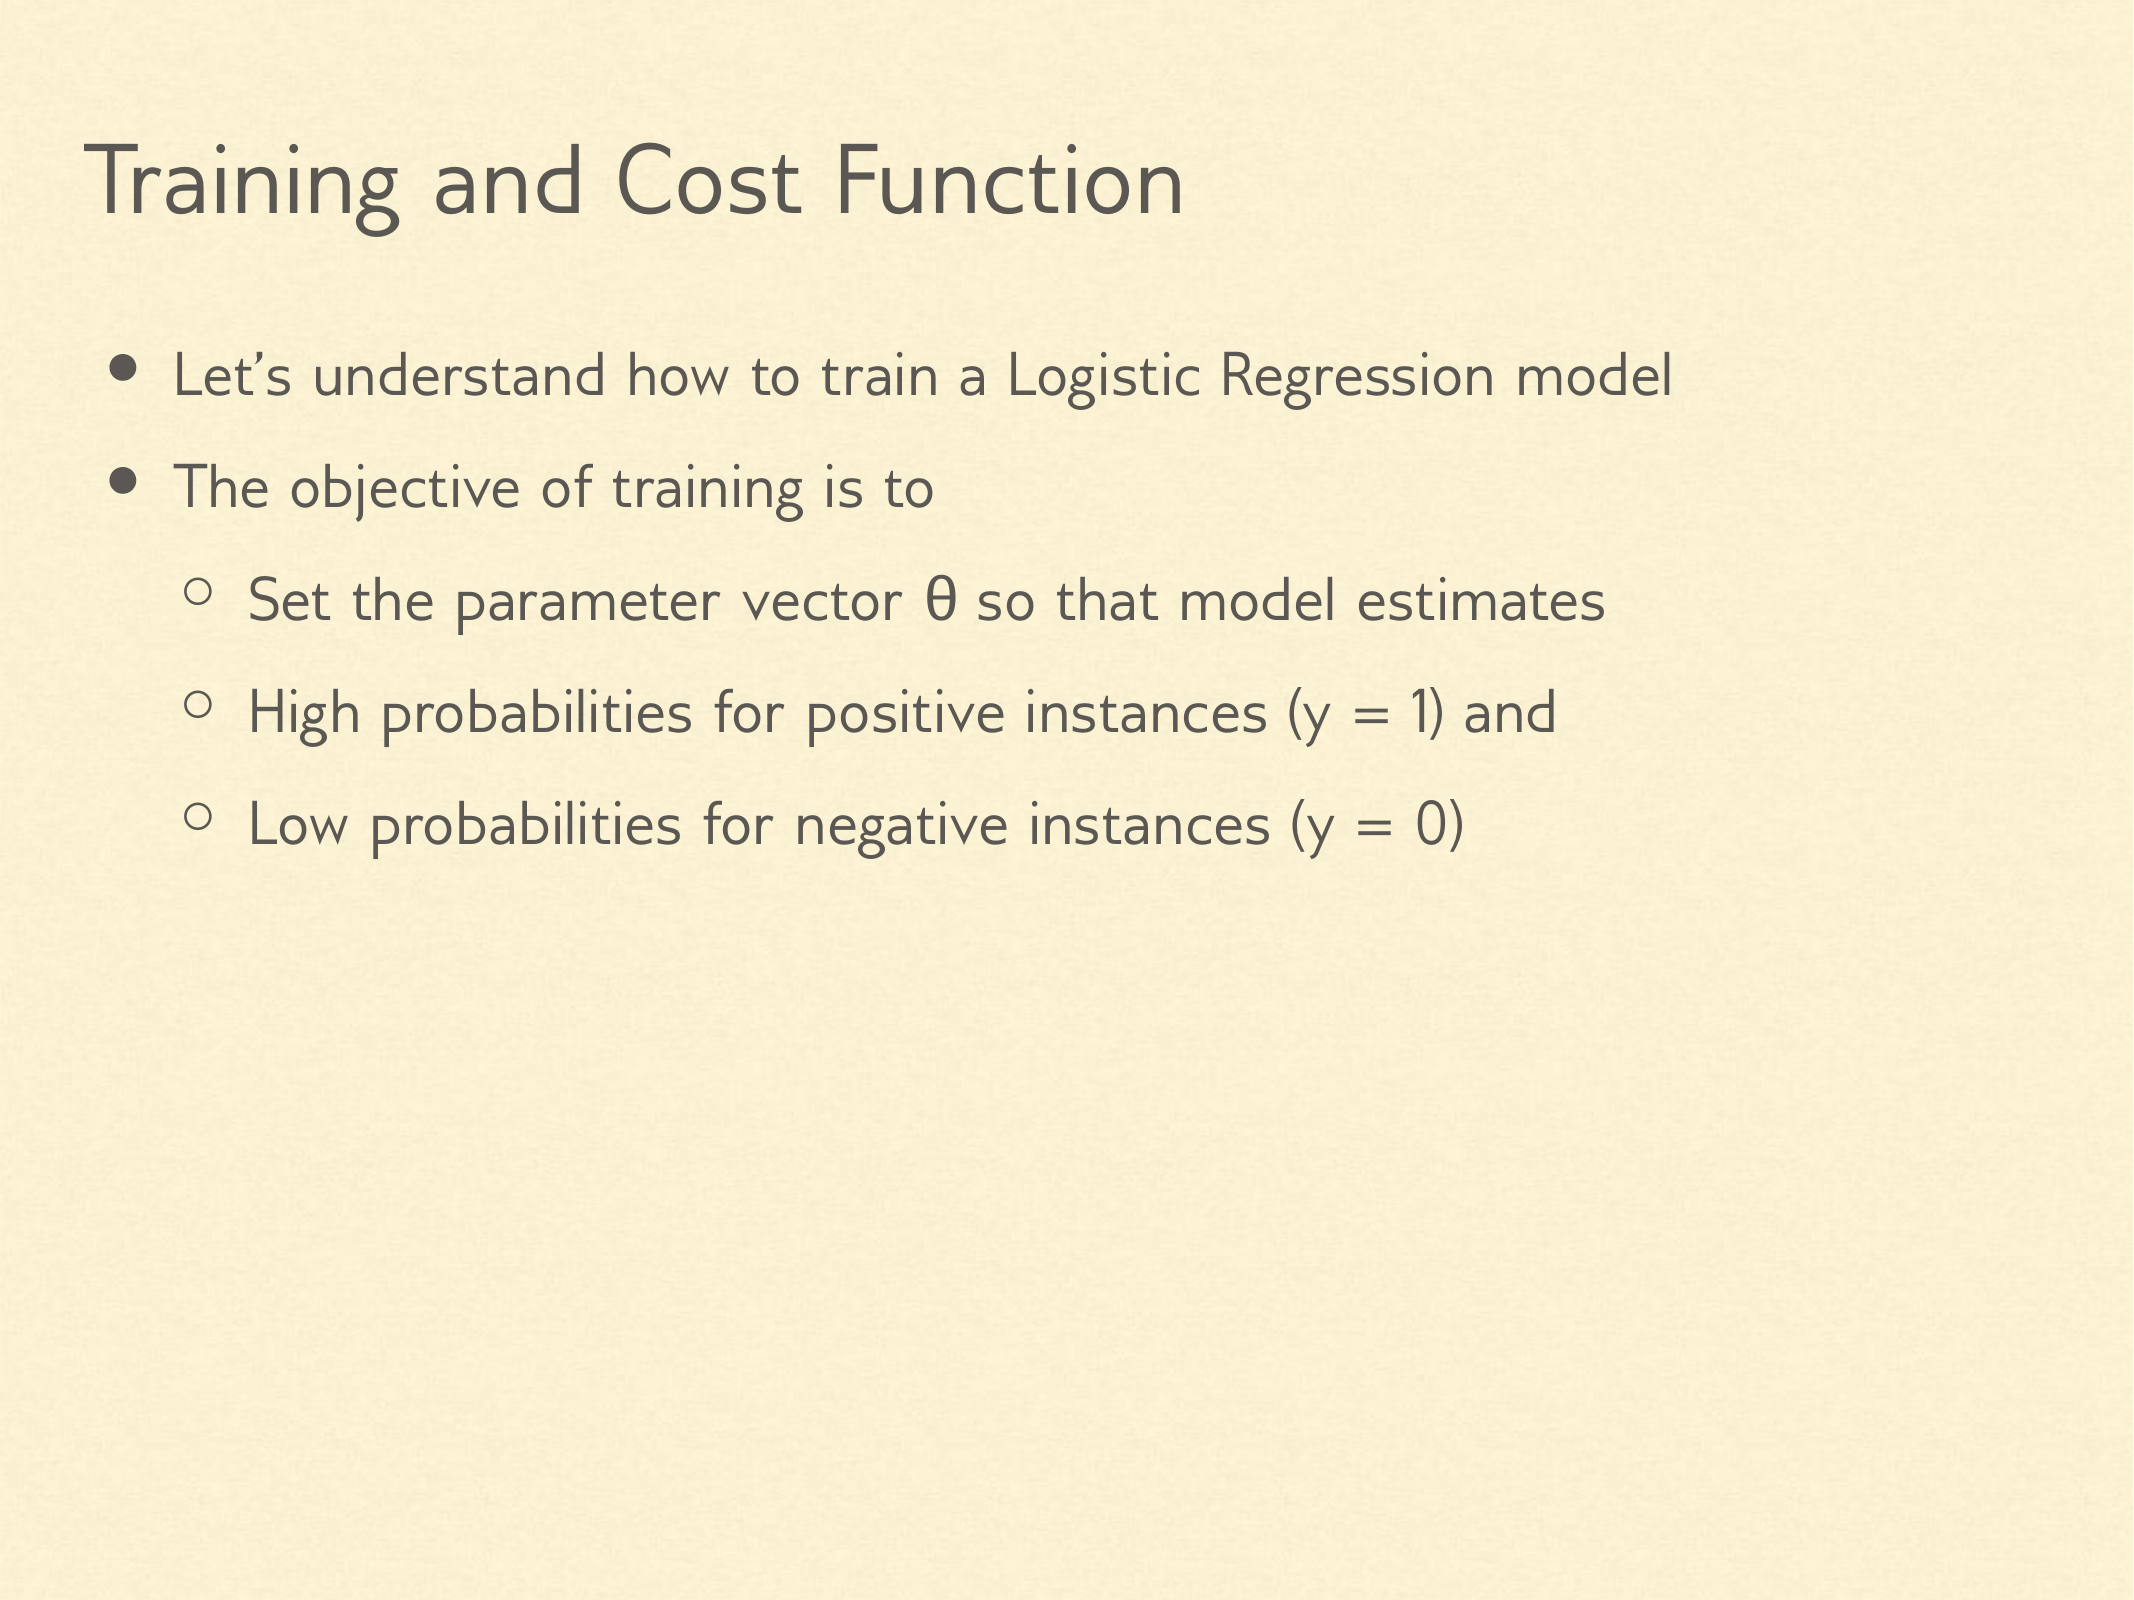

Training and Cost Function
Let’s understand how to train a Logistic Regression model
The objective of training is to
Set the parameter vector θ so that model estimates
High probabilities for positive instances (y = 1) and
Low probabilities for negative instances (y = 0)